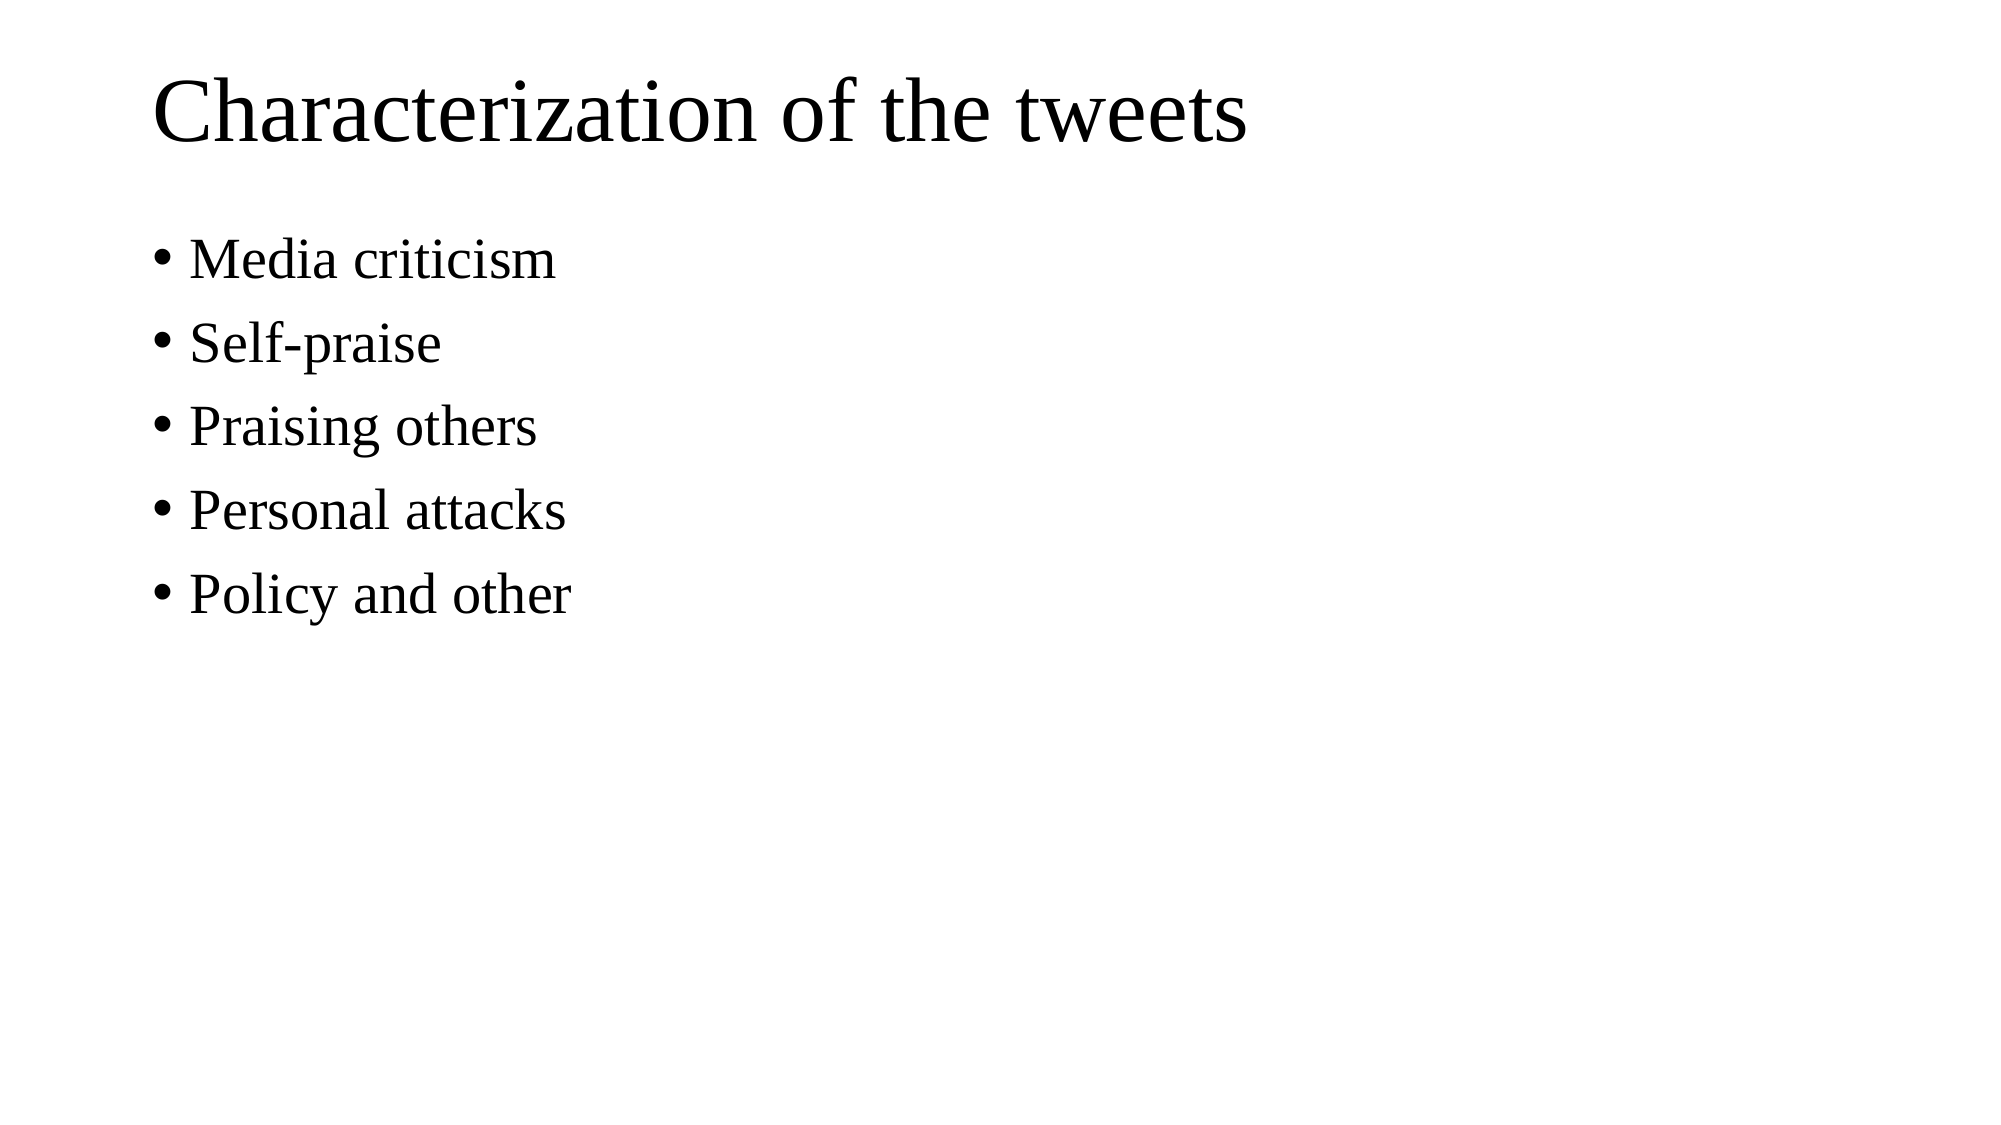

# Characterization of the tweets
Media criticism
Self-praise
Praising others
Personal attacks
Policy and other